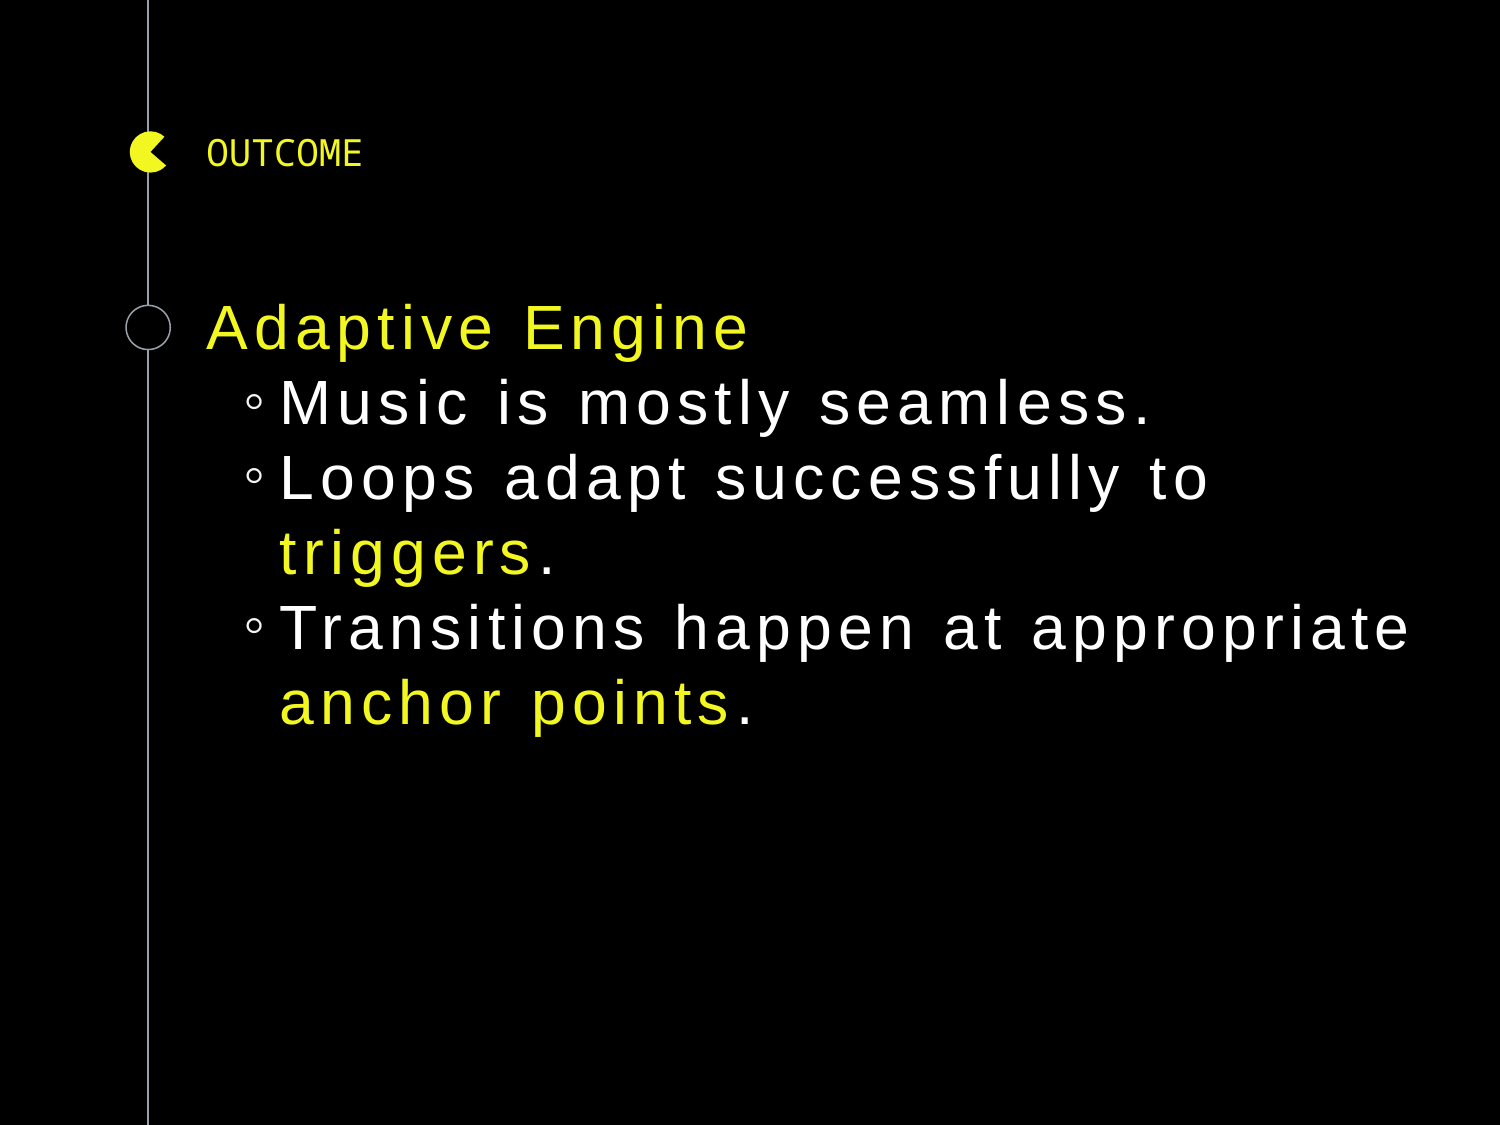

# OUTCOME
Adaptive Engine
Music is mostly seamless.
Loops adapt successfully to triggers.
Transitions happen at appropriate anchor points.